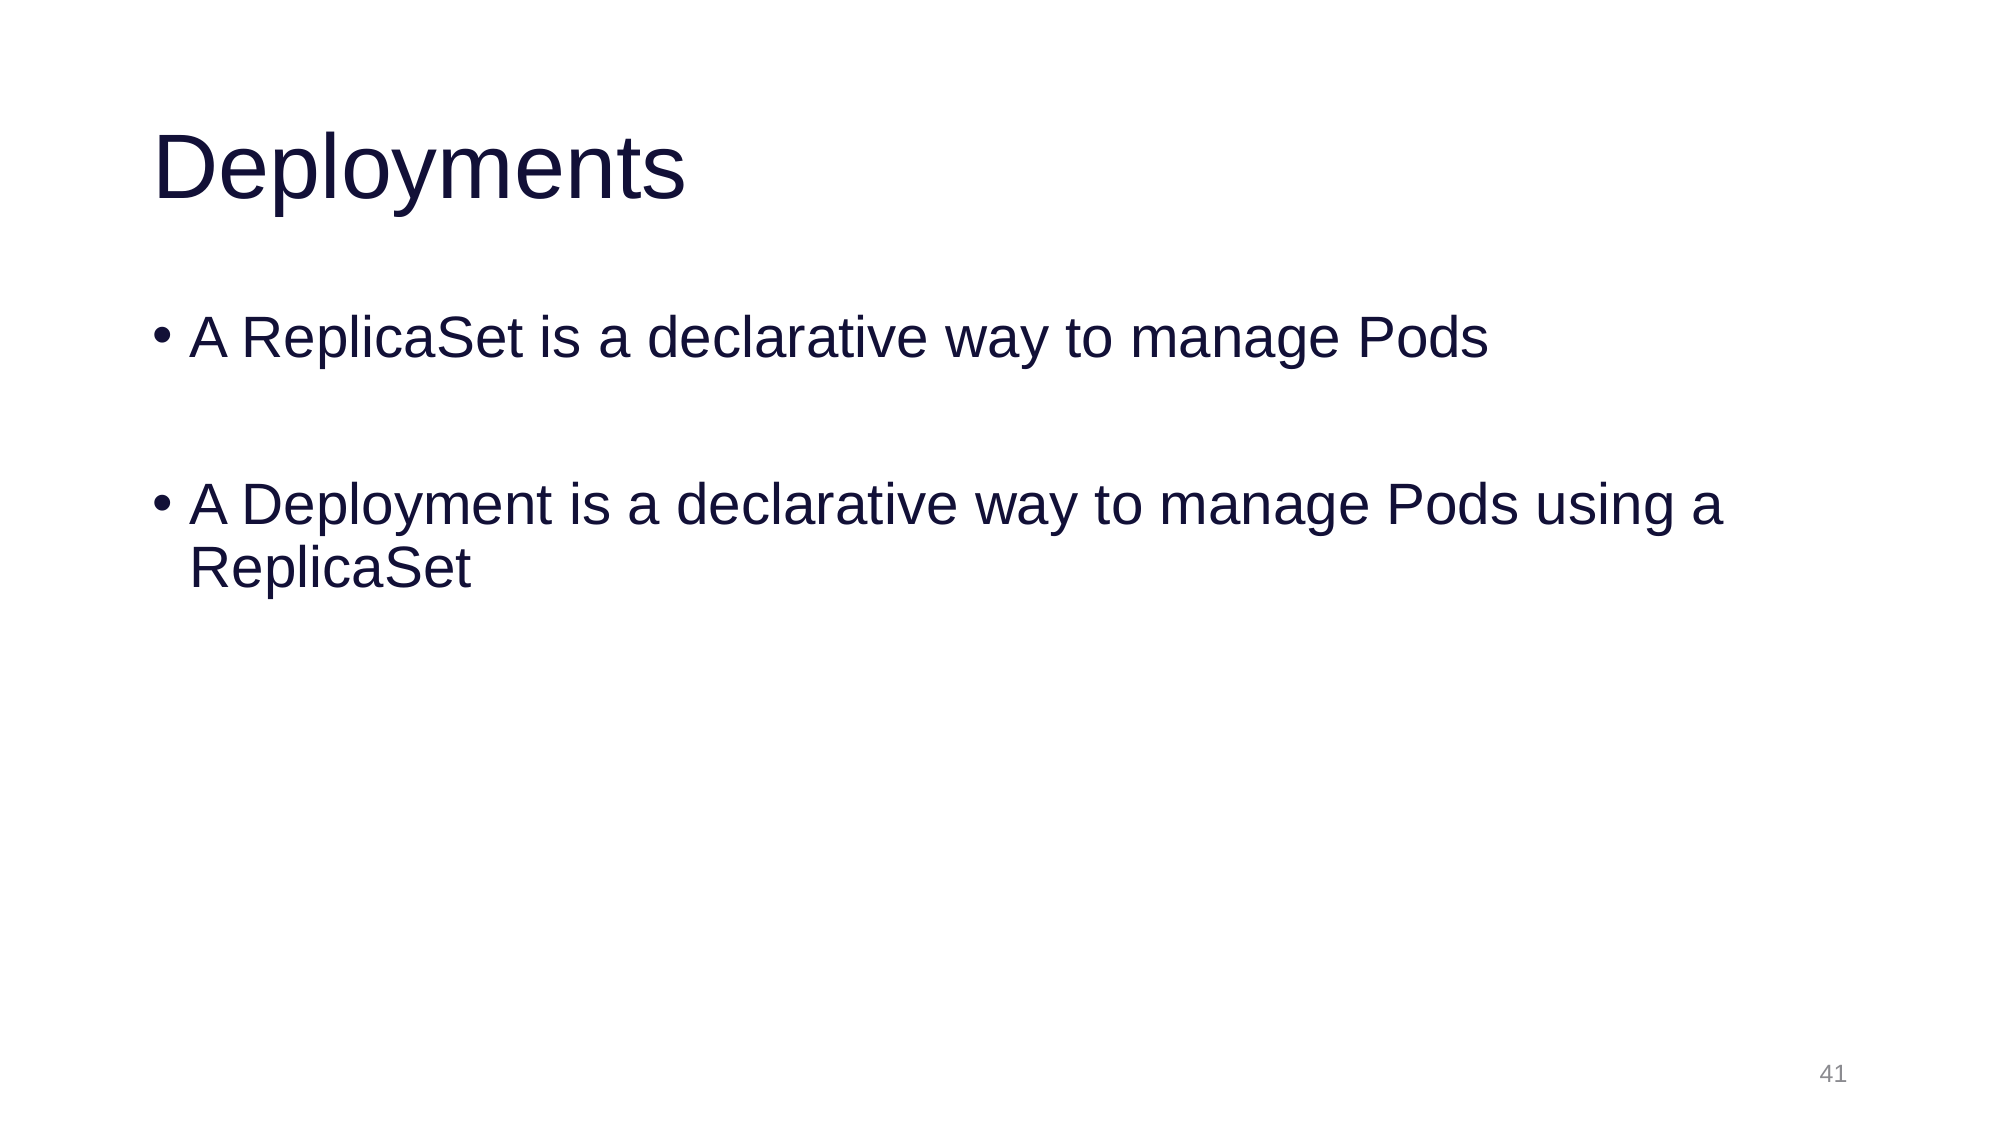

# Deployments
A ReplicaSet is a declarative way to manage Pods

A Deployment is a declarative way to manage Pods using a ReplicaSet
41